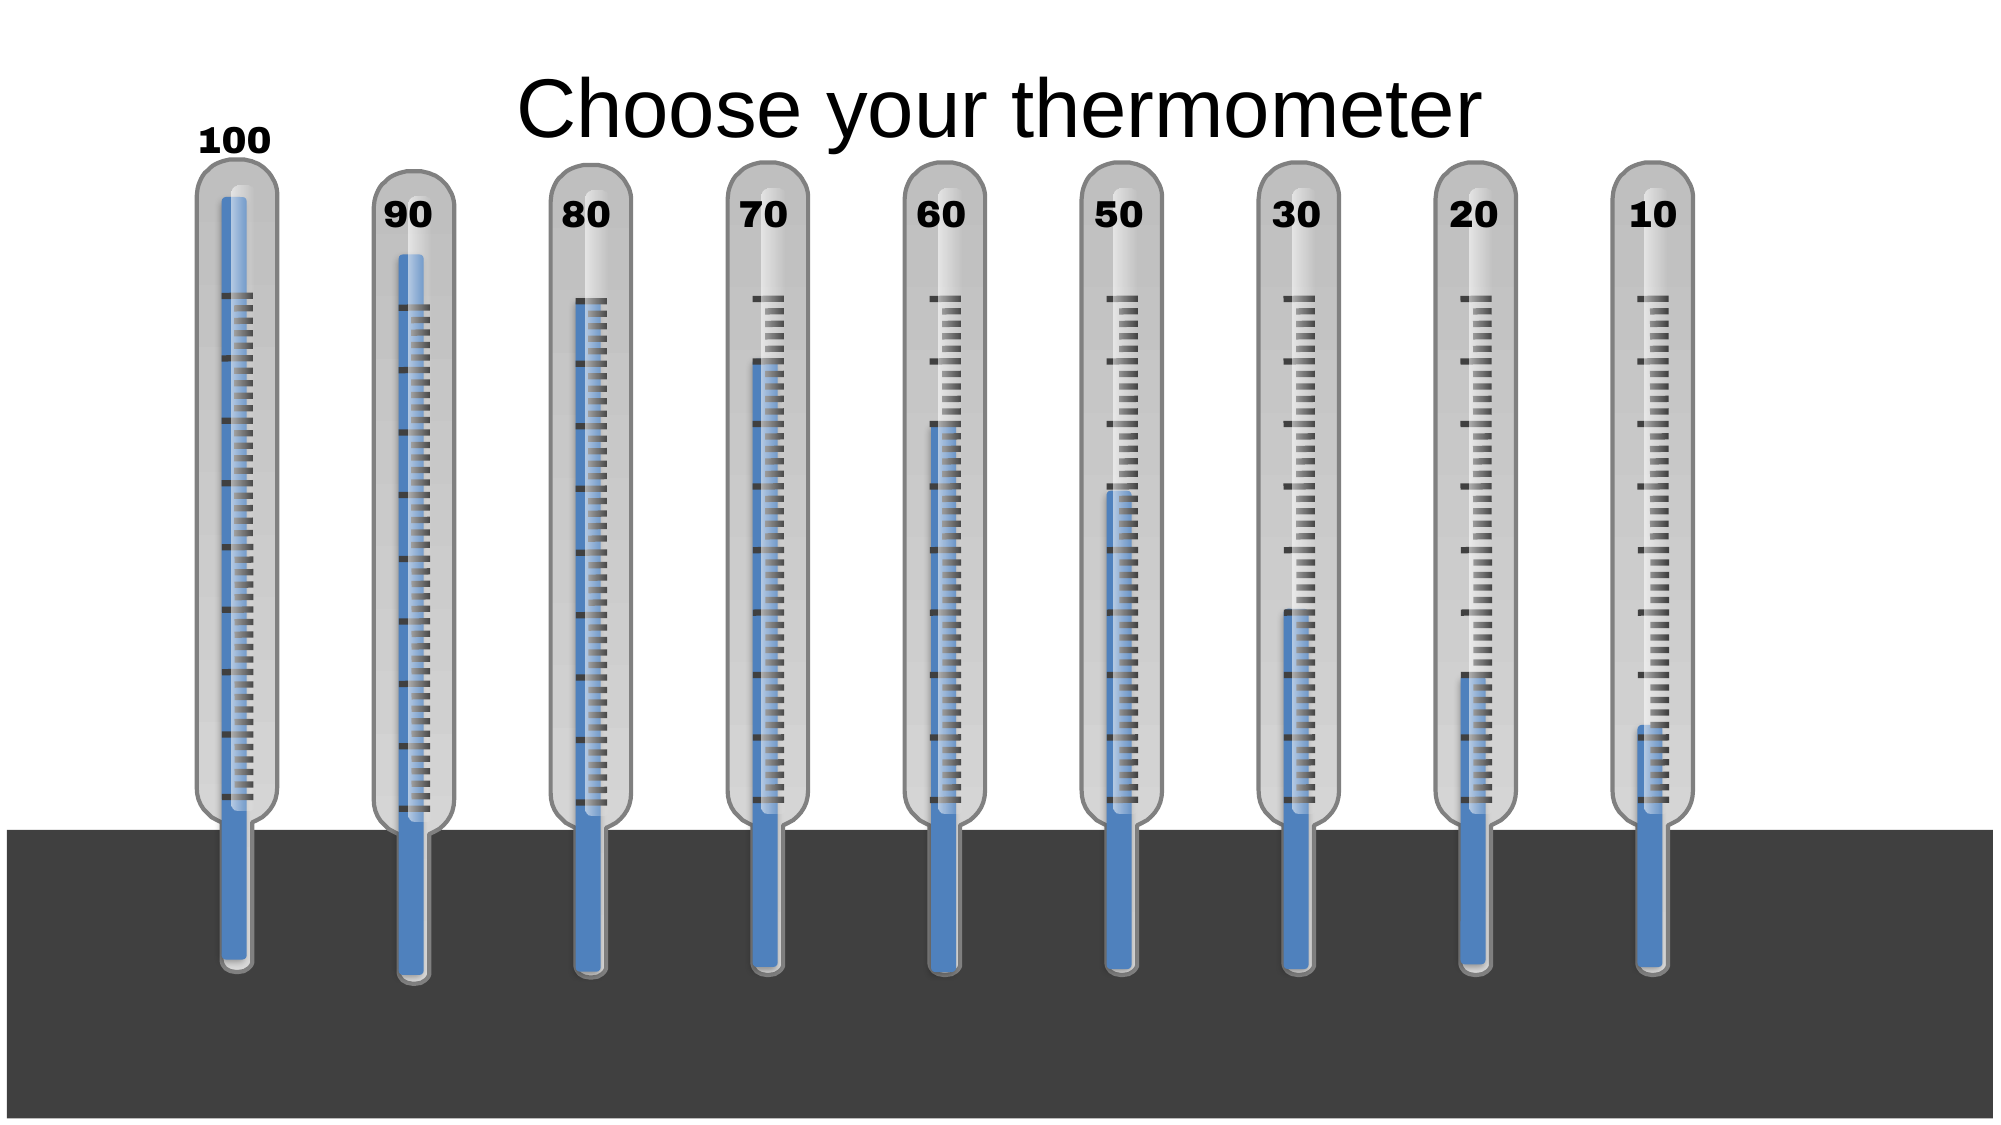

# Choose your thermometer
100

80
70
60
50
30
20
10
90